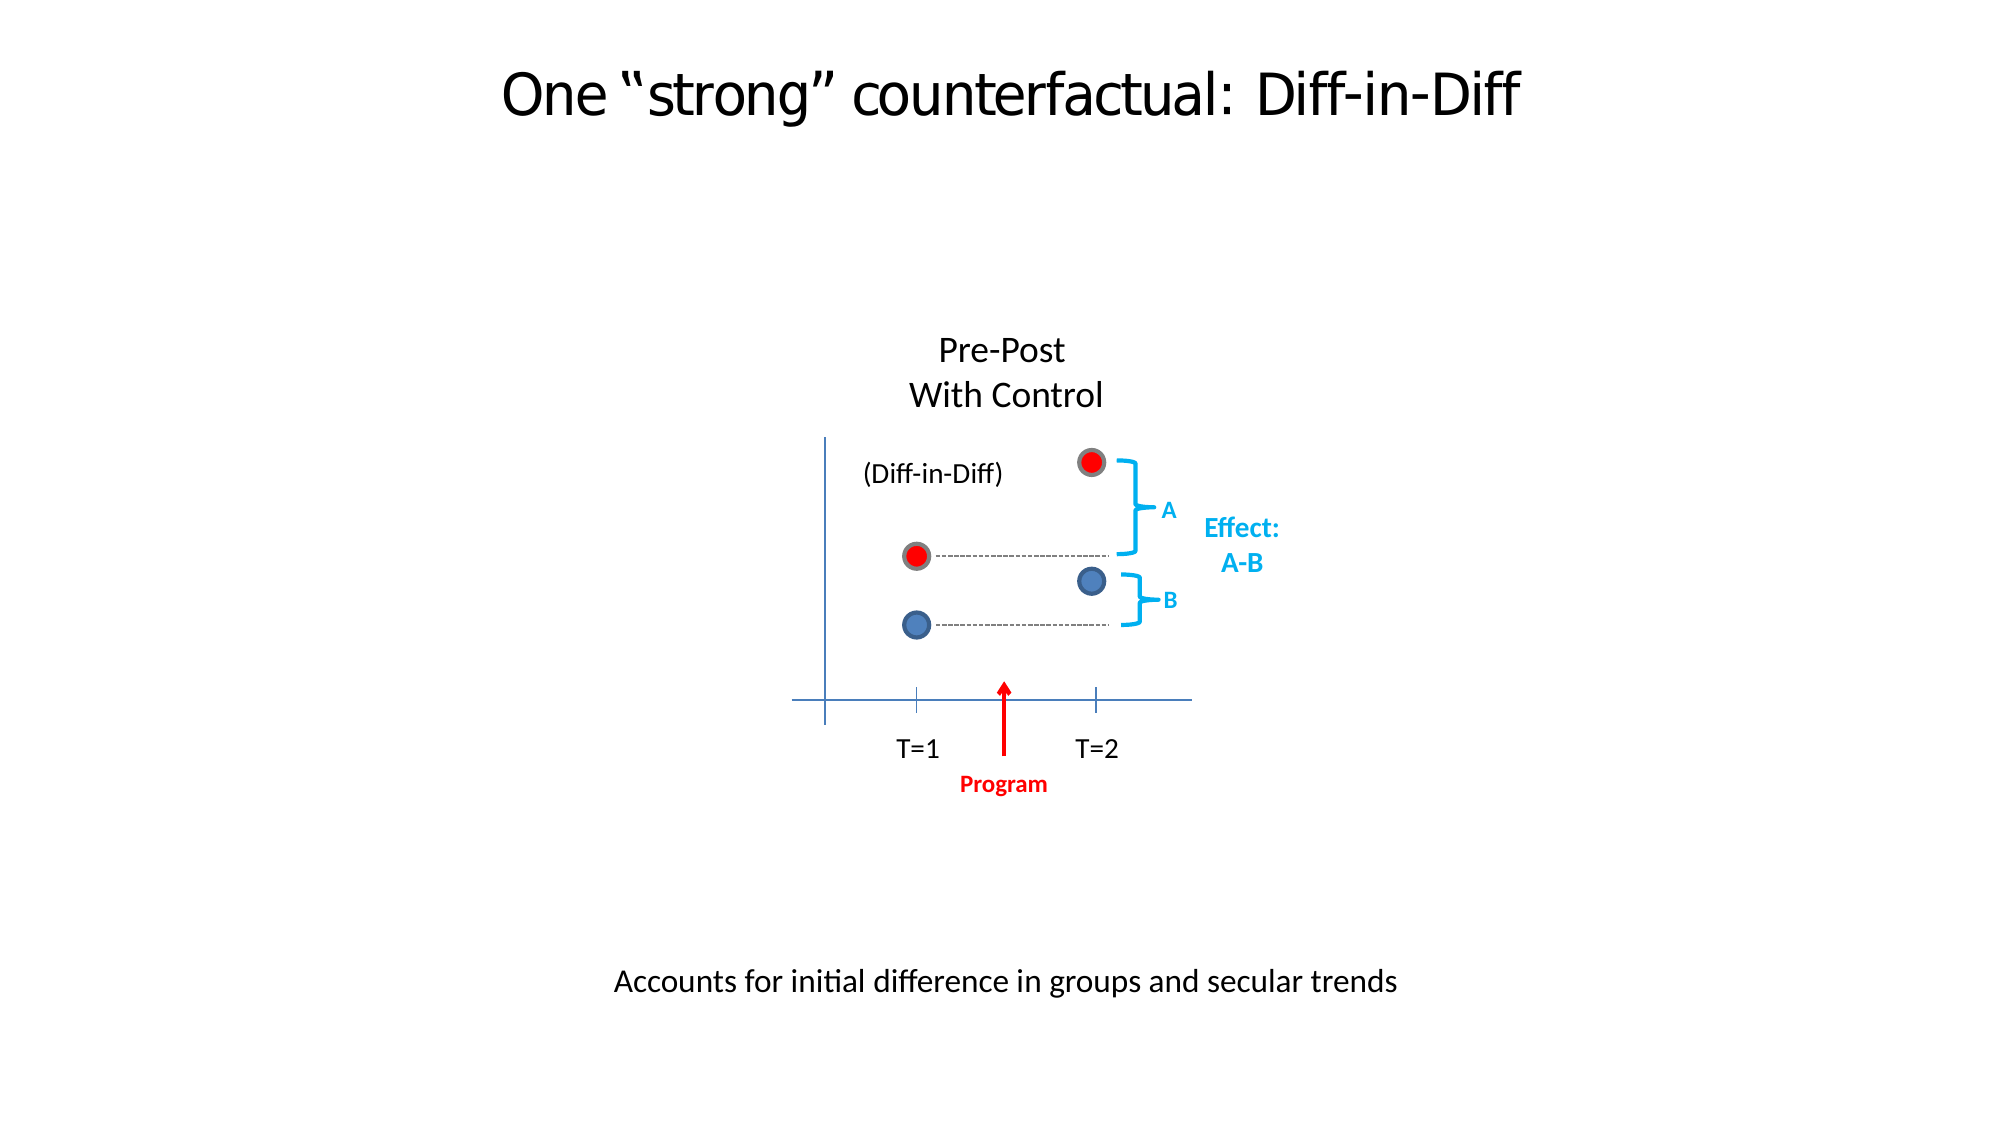

One “strong” counterfactual: Diff-in-Diff
Pre-Post
With Control
(Diff-in-Diff)

A
Effect:
A-B

B

T=1
T=2
Program
Accounts for initial difference in groups and secular trends